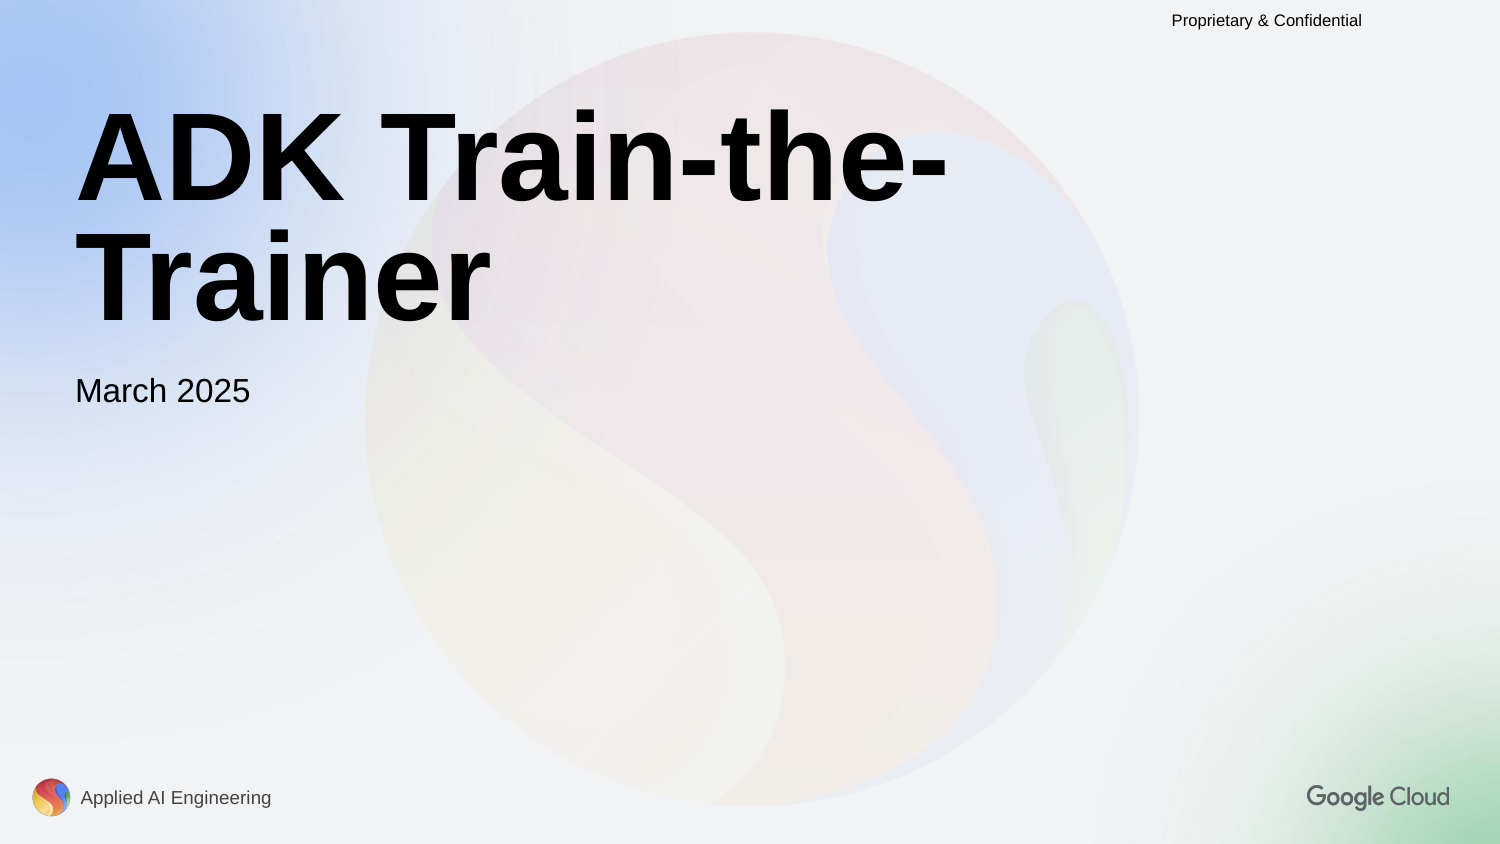

Proprietary & Confidential
ADK Train-the-Trainer

March 2025